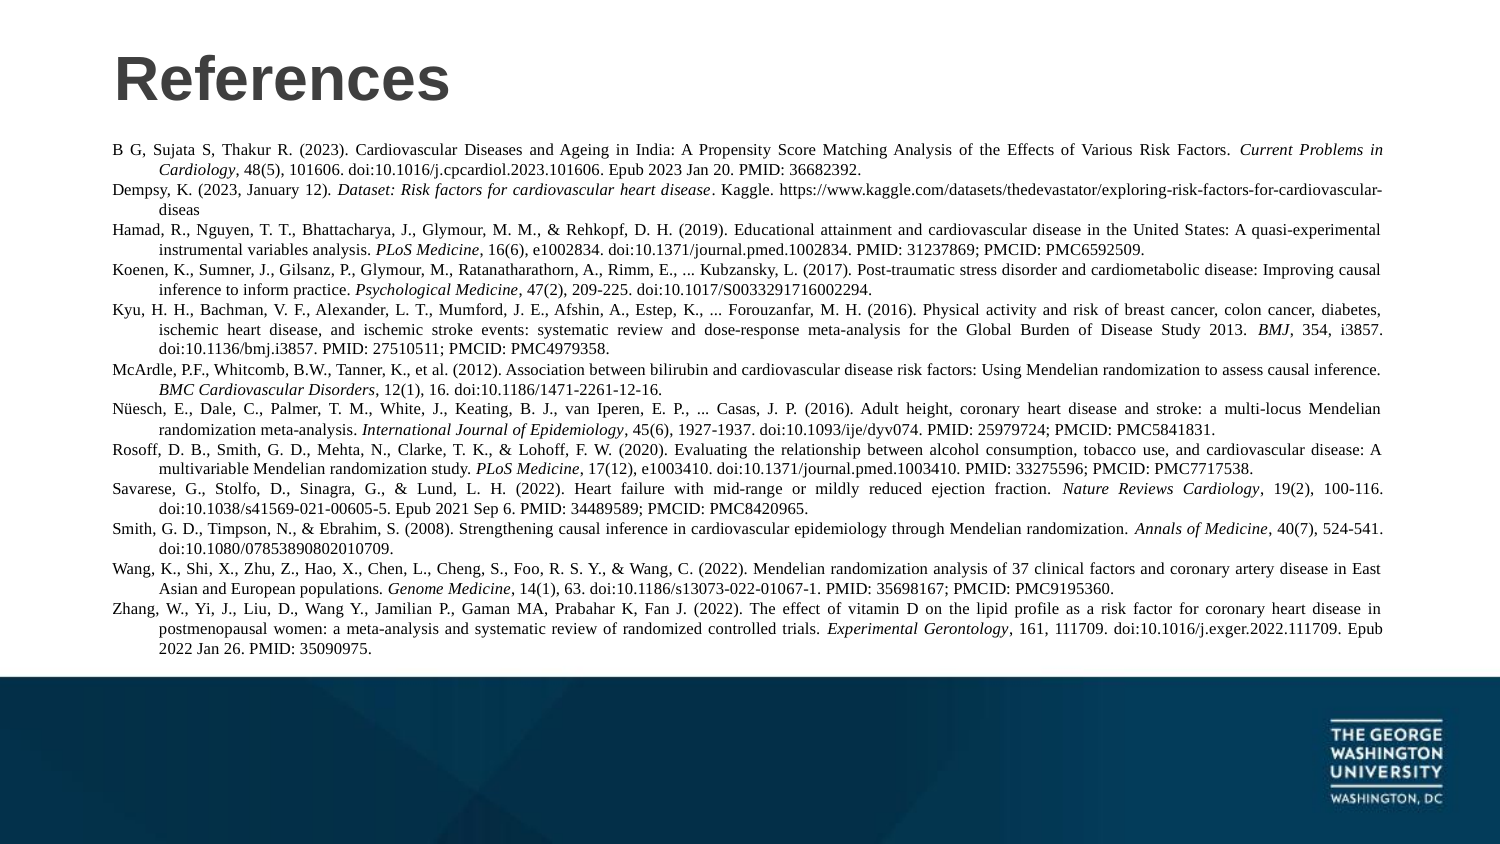

# References
B G, Sujata S, Thakur R. (2023). Cardiovascular Diseases and Ageing in India: A Propensity Score Matching Analysis of the Effects of Various Risk Factors. Current Problems in Cardiology, 48(5), 101606. doi:10.1016/j.cpcardiol.2023.101606. Epub 2023 Jan 20. PMID: 36682392.
Dempsy, K. (2023, January 12). Dataset: Risk factors for cardiovascular heart disease. Kaggle. https://www.kaggle.com/datasets/thedevastator/exploring-risk-factors-for-cardiovascular-diseas
Hamad, R., Nguyen, T. T., Bhattacharya, J., Glymour, M. M., & Rehkopf, D. H. (2019). Educational attainment and cardiovascular disease in the United States: A quasi-experimental instrumental variables analysis. PLoS Medicine, 16(6), e1002834. doi:10.1371/journal.pmed.1002834. PMID: 31237869; PMCID: PMC6592509.
Koenen, K., Sumner, J., Gilsanz, P., Glymour, M., Ratanatharathorn, A., Rimm, E., ... Kubzansky, L. (2017). Post-traumatic stress disorder and cardiometabolic disease: Improving causal inference to inform practice. Psychological Medicine, 47(2), 209-225. doi:10.1017/S0033291716002294.
Kyu, H. H., Bachman, V. F., Alexander, L. T., Mumford, J. E., Afshin, A., Estep, K., ... Forouzanfar, M. H. (2016). Physical activity and risk of breast cancer, colon cancer, diabetes, ischemic heart disease, and ischemic stroke events: systematic review and dose-response meta-analysis for the Global Burden of Disease Study 2013. BMJ, 354, i3857. doi:10.1136/bmj.i3857. PMID: 27510511; PMCID: PMC4979358.
McArdle, P.F., Whitcomb, B.W., Tanner, K., et al. (2012). Association between bilirubin and cardiovascular disease risk factors: Using Mendelian randomization to assess causal inference. BMC Cardiovascular Disorders, 12(1), 16. doi:10.1186/1471-2261-12-16.
Nüesch, E., Dale, C., Palmer, T. M., White, J., Keating, B. J., van Iperen, E. P., ... Casas, J. P. (2016). Adult height, coronary heart disease and stroke: a multi-locus Mendelian randomization meta-analysis. International Journal of Epidemiology, 45(6), 1927-1937. doi:10.1093/ije/dyv074. PMID: 25979724; PMCID: PMC5841831.
Rosoff, D. B., Smith, G. D., Mehta, N., Clarke, T. K., & Lohoff, F. W. (2020). Evaluating the relationship between alcohol consumption, tobacco use, and cardiovascular disease: A multivariable Mendelian randomization study. PLoS Medicine, 17(12), e1003410. doi:10.1371/journal.pmed.1003410. PMID: 33275596; PMCID: PMC7717538.
Savarese, G., Stolfo, D., Sinagra, G., & Lund, L. H. (2022). Heart failure with mid-range or mildly reduced ejection fraction. Nature Reviews Cardiology, 19(2), 100-116. doi:10.1038/s41569-021-00605-5. Epub 2021 Sep 6. PMID: 34489589; PMCID: PMC8420965.
Smith, G. D., Timpson, N., & Ebrahim, S. (2008). Strengthening causal inference in cardiovascular epidemiology through Mendelian randomization. Annals of Medicine, 40(7), 524-541. doi:10.1080/07853890802010709.
Wang, K., Shi, X., Zhu, Z., Hao, X., Chen, L., Cheng, S., Foo, R. S. Y., & Wang, C. (2022). Mendelian randomization analysis of 37 clinical factors and coronary artery disease in East Asian and European populations. Genome Medicine, 14(1), 63. doi:10.1186/s13073-022-01067-1. PMID: 35698167; PMCID: PMC9195360.
Zhang, W., Yi, J., Liu, D., Wang Y., Jamilian P., Gaman MA, Prabahar K, Fan J. (2022). The effect of vitamin D on the lipid profile as a risk factor for coronary heart disease in postmenopausal women: a meta-analysis and systematic review of randomized controlled trials. Experimental Gerontology, 161, 111709. doi:10.1016/j.exger.2022.111709. Epub 2022 Jan 26. PMID: 35090975.